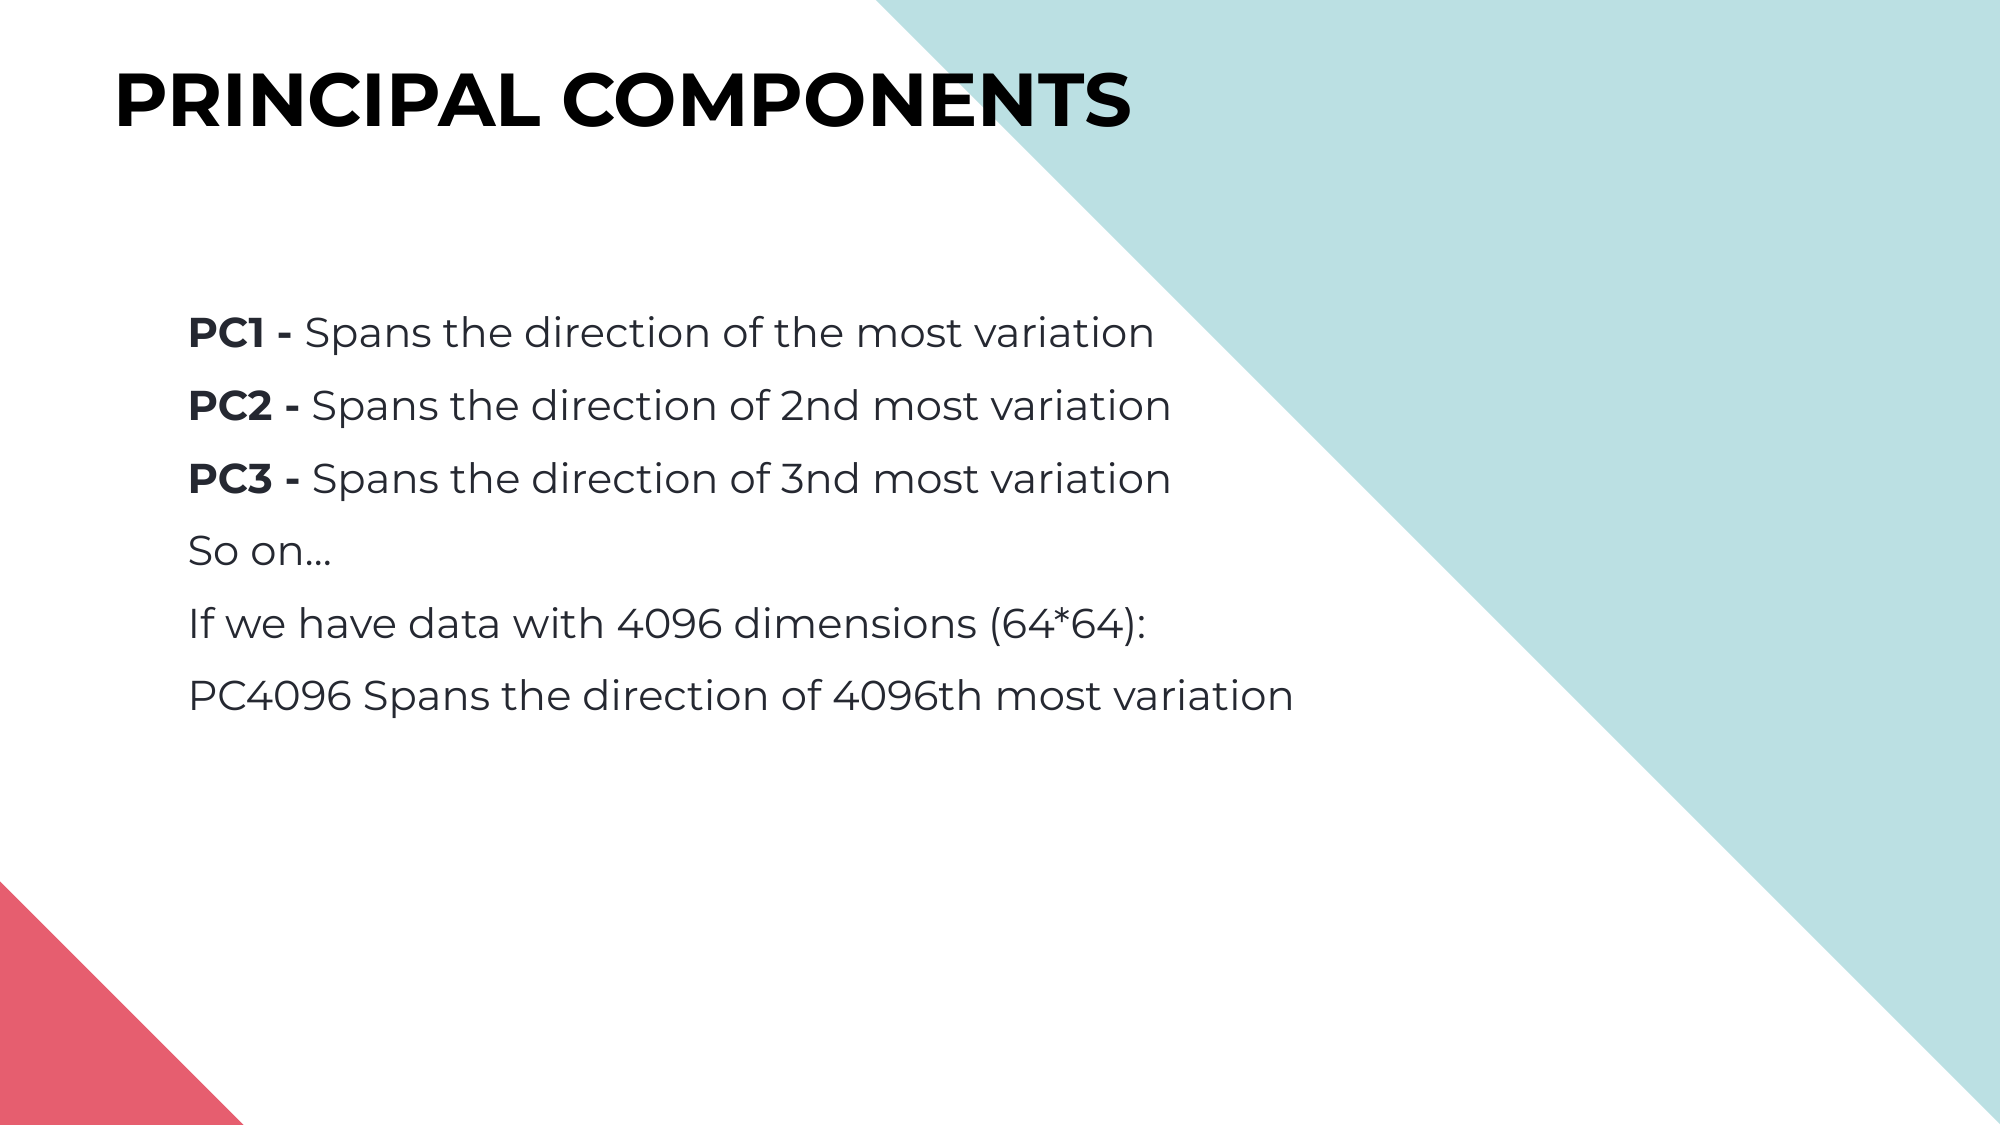

PRINCIPAL COMPONENTS
PC1 - Spans the direction of the most variation
PC2 - Spans the direction of 2nd most variation
PC3 - Spans the direction of 3nd most variation
So on…
If we have data with 4096 dimensions (64*64):
PC4096 Spans the direction of 4096th most variation